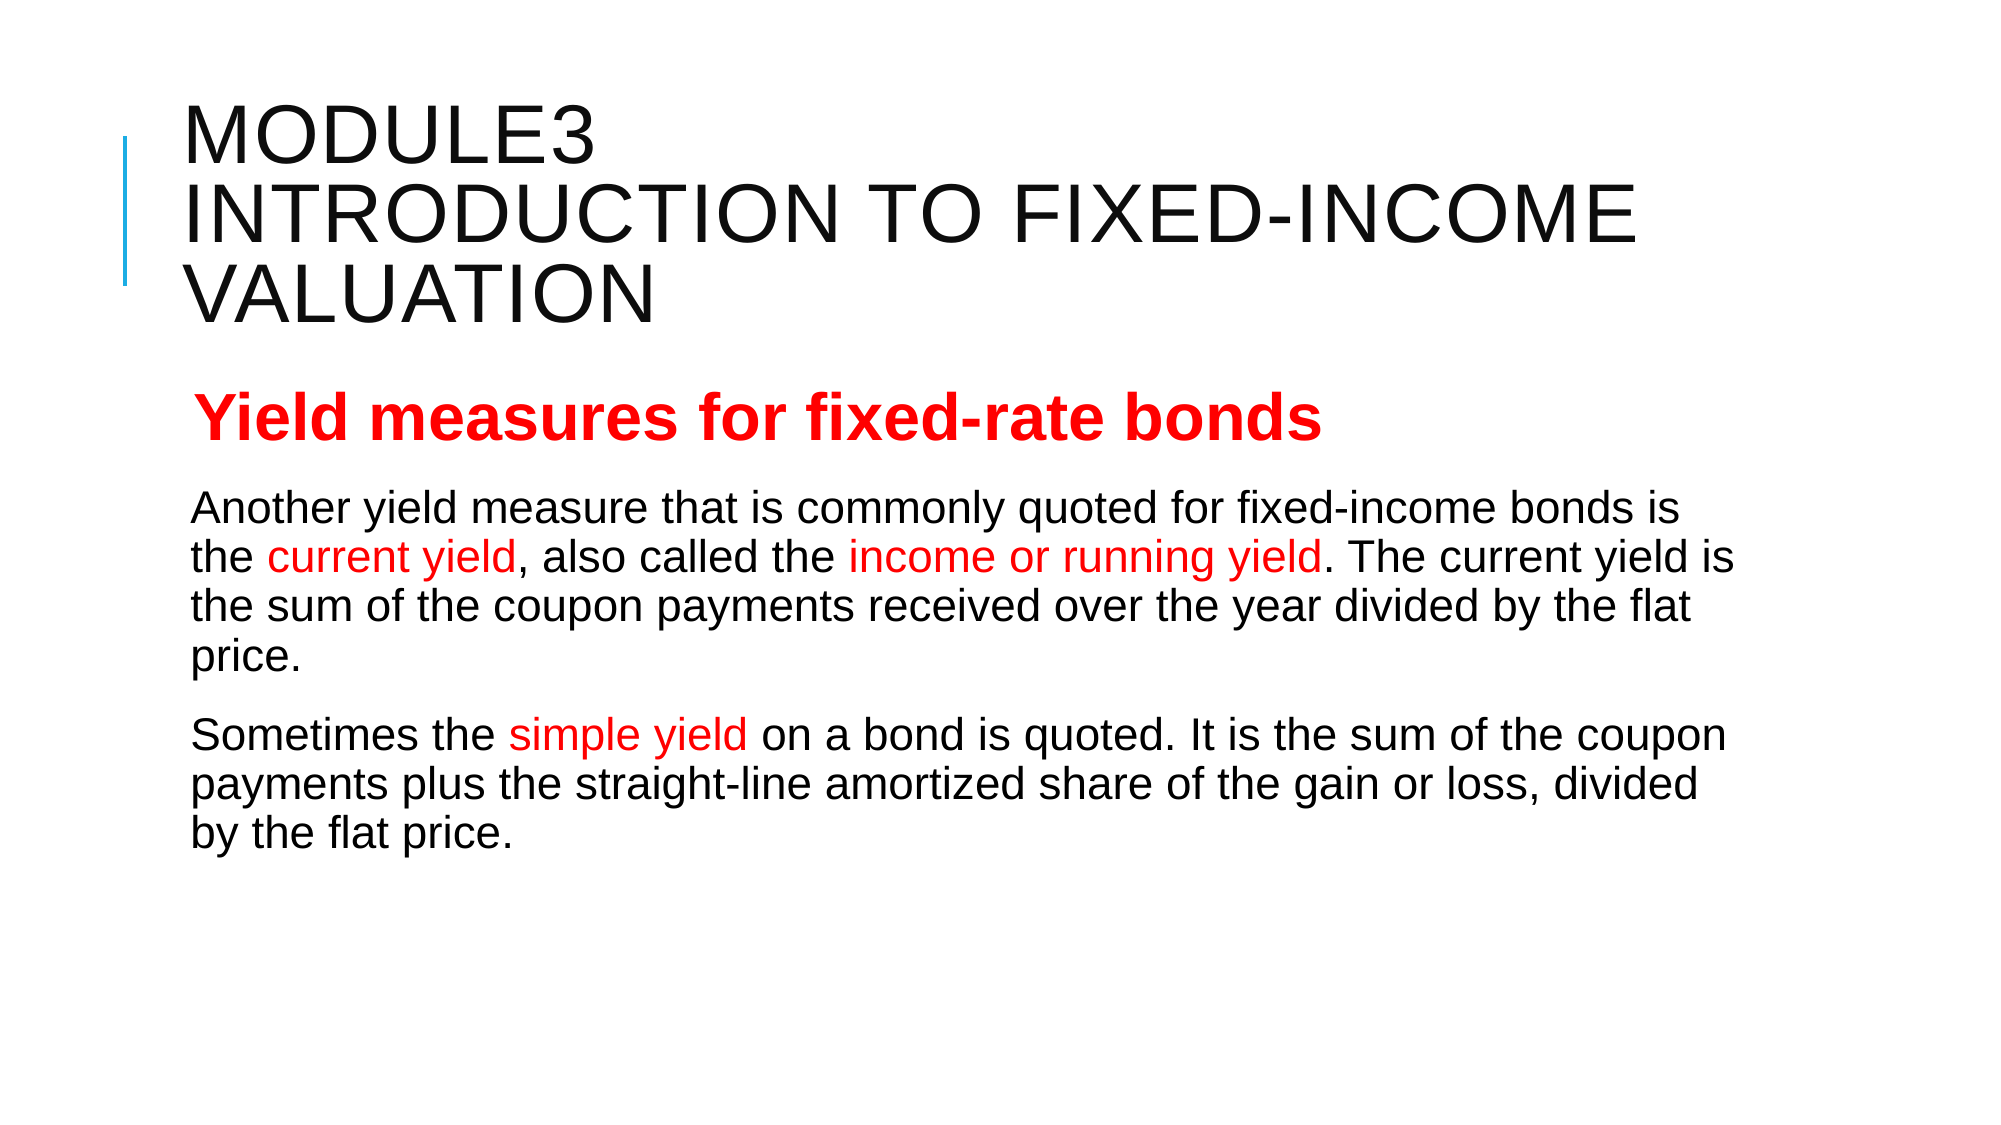

# Module3 Introduction to fixed-income valuation
Yield measures for fixed-rate bonds
Another yield measure that is commonly quoted for fixed-income bonds is the current yield, also called the income or running yield. The current yield is the sum of the coupon payments received over the year divided by the flat price.
Sometimes the simple yield on a bond is quoted. It is the sum of the coupon payments plus the straight-line amortized share of the gain or loss, divided by the flat price.